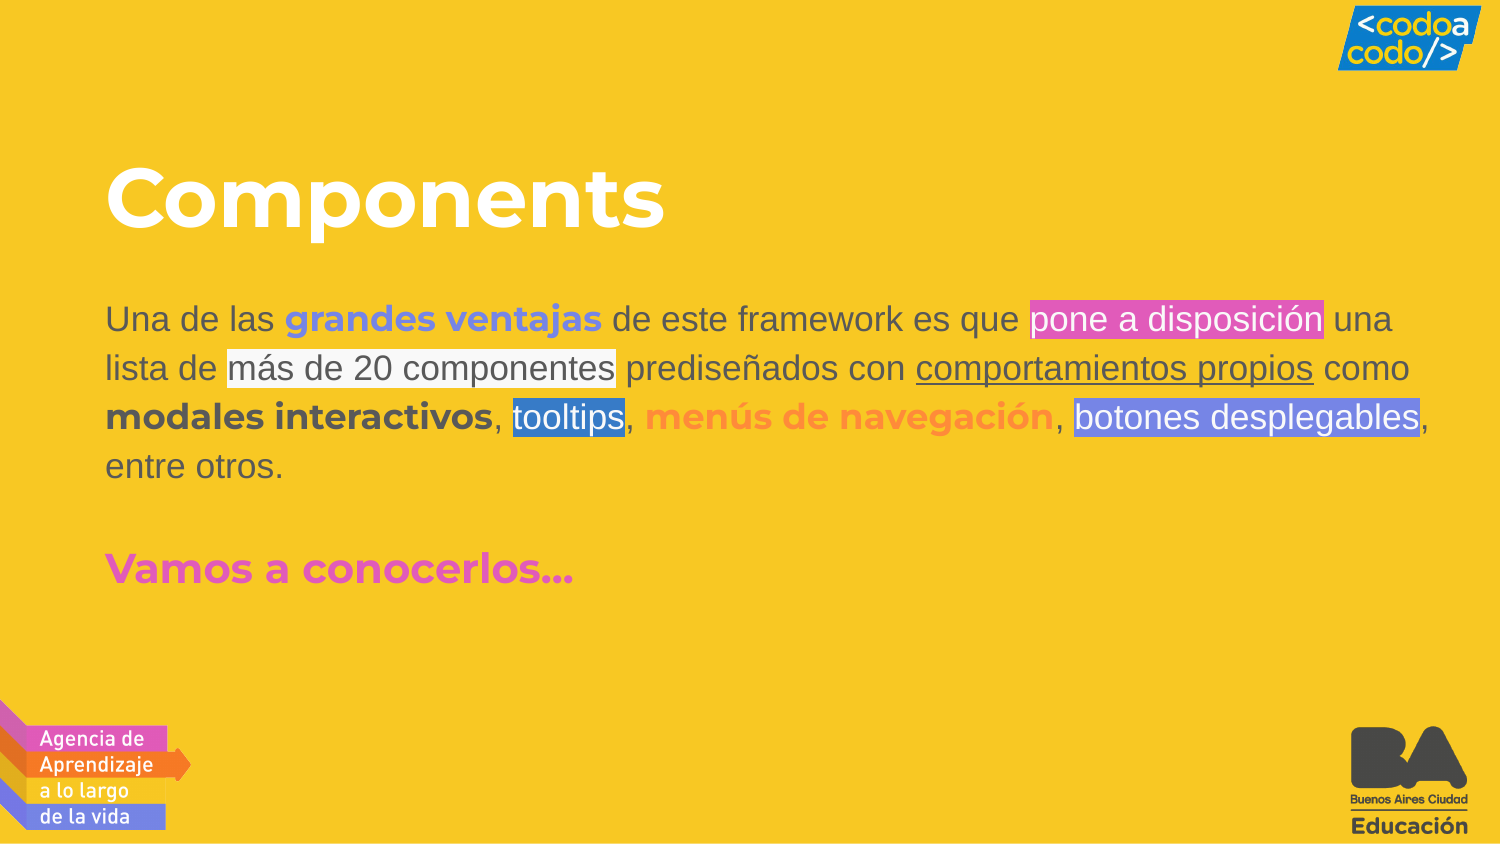

# Components
Una de las grandes ventajas de este framework es que pone a disposición una lista de más de 20 componentes prediseñados con comportamientos propios como modales interactivos, tooltips, menús de navegación, botones desplegables, entre otros.

Vamos a conocerlos...